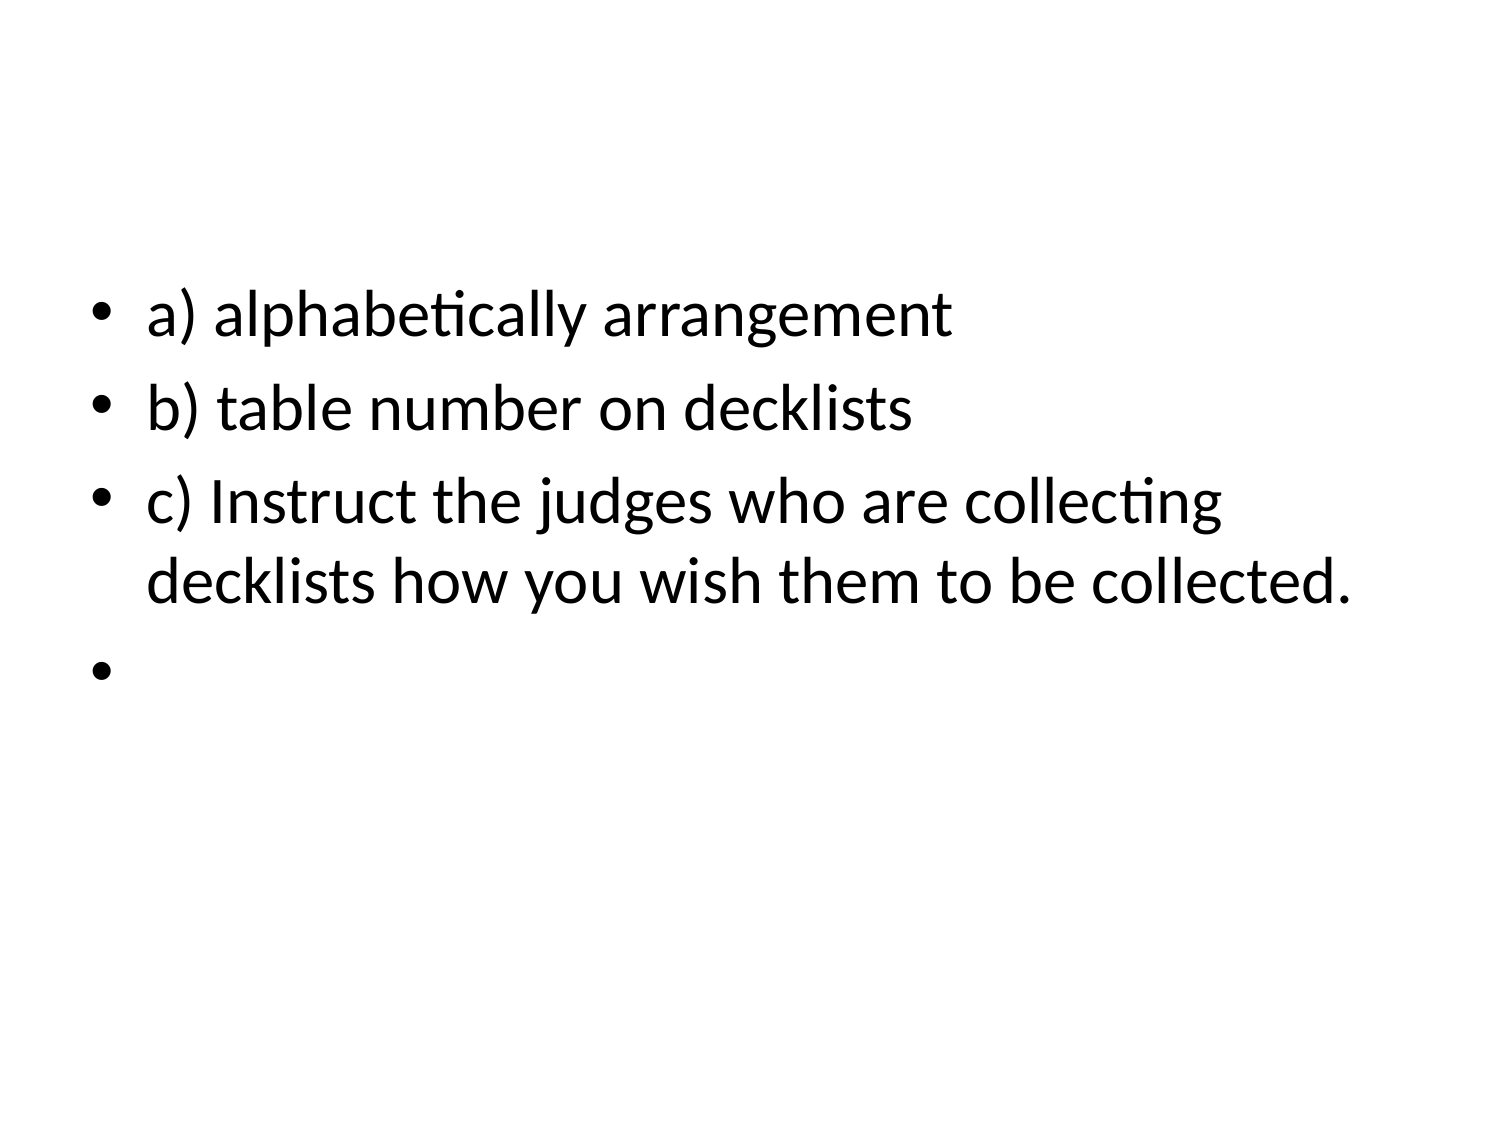

#
a) alphabetically arrangement
b) table number on decklists
c) Instruct the judges who are collecting decklists how you wish them to be collected.